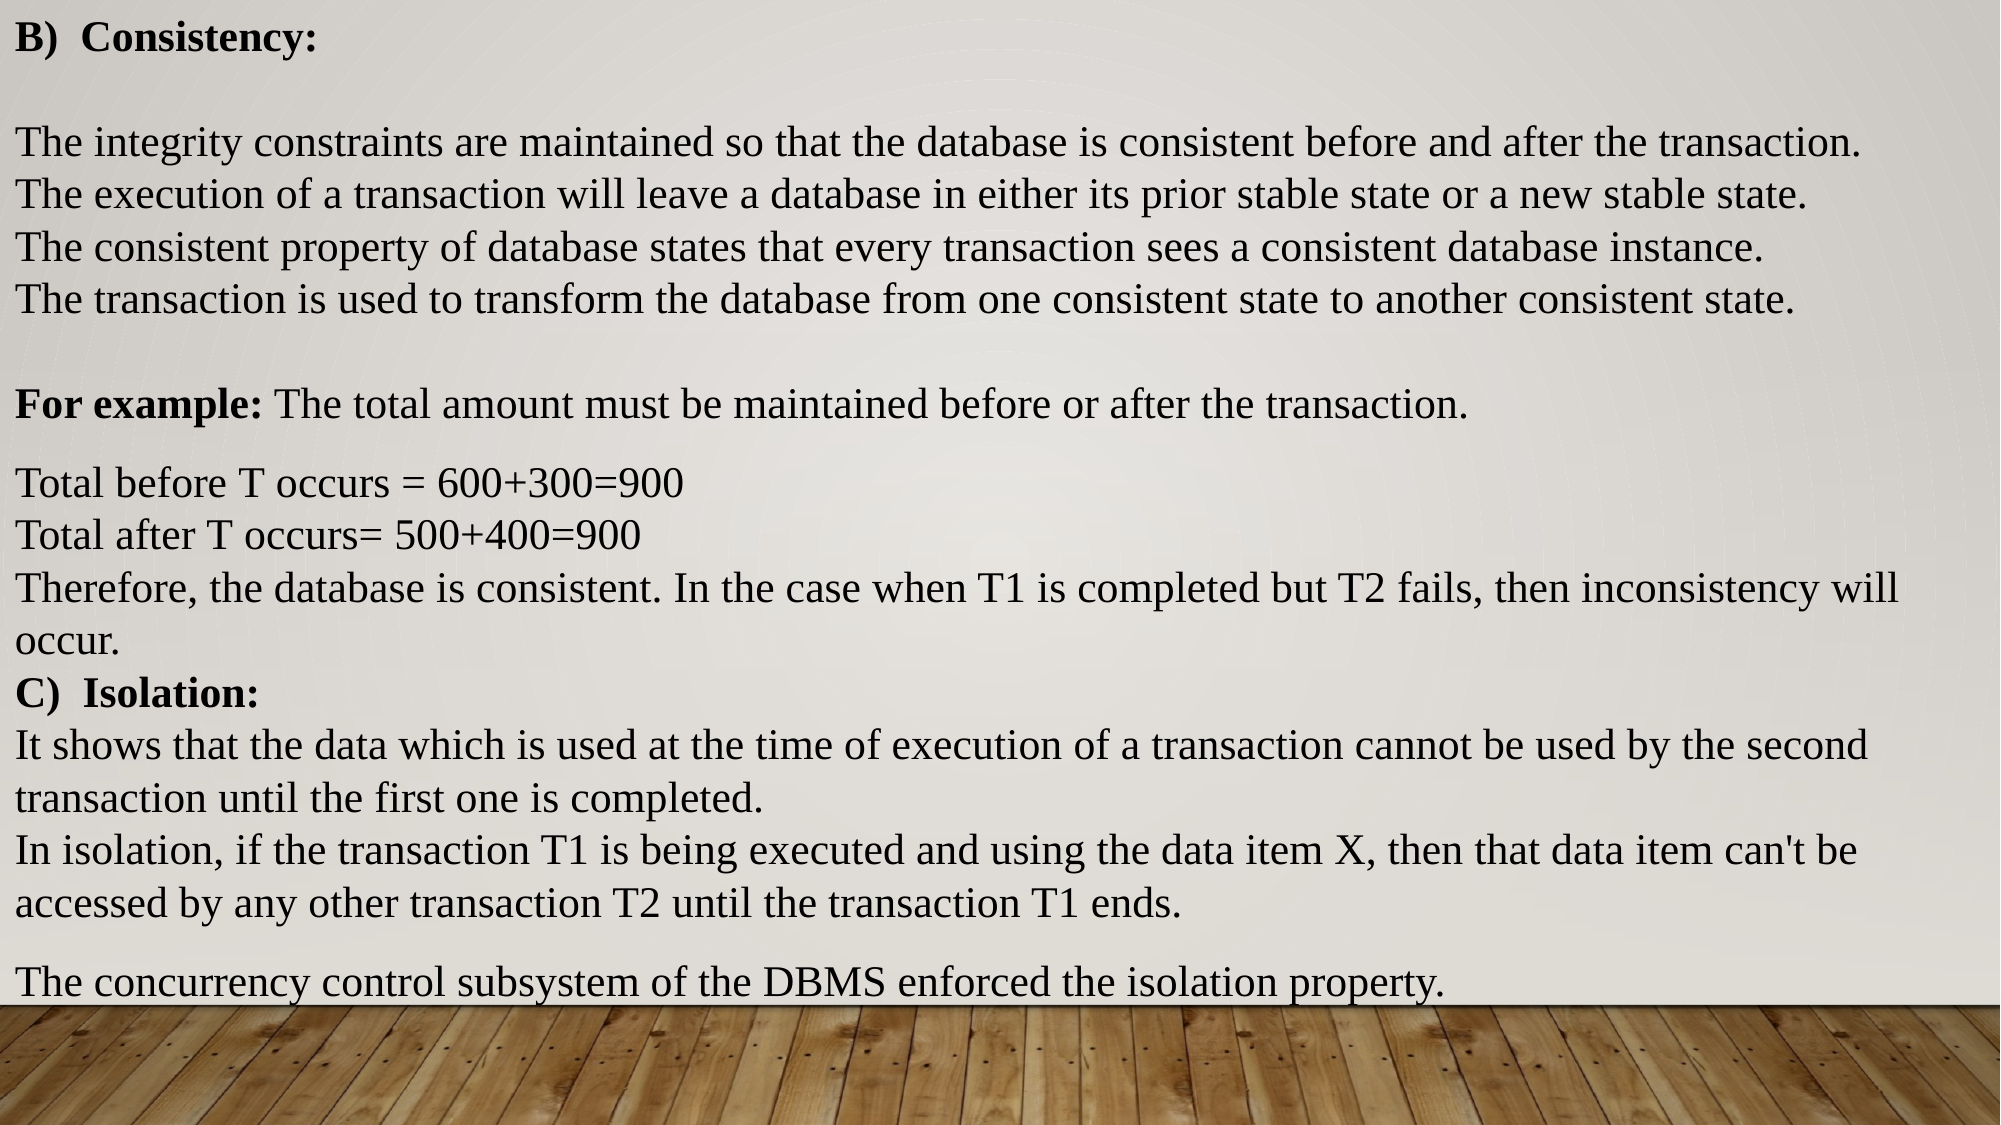

B)  Consistency:

The integrity constraints are maintained so that the database is consistent before and after the transaction.
The execution of a transaction will leave a database in either its prior stable state or a new stable state.
The consistent property of database states that every transaction sees a consistent database instance.
The transaction is used to transform the database from one consistent state to another consistent state.

For example: The total amount must be maintained before or after the transaction.
Total before T occurs = 600+300=900
Total after T occurs= 500+400=900
Therefore, the database is consistent. In the case when T1 is completed but T2 fails, then inconsistency will occur.
C)  Isolation:
It shows that the data which is used at the time of execution of a transaction cannot be used by the second transaction until the first one is completed.
In isolation, if the transaction T1 is being executed and using the data item X, then that data item can't be accessed by any other transaction T2 until the transaction T1 ends.
The concurrency control subsystem of the DBMS enforced the isolation property.